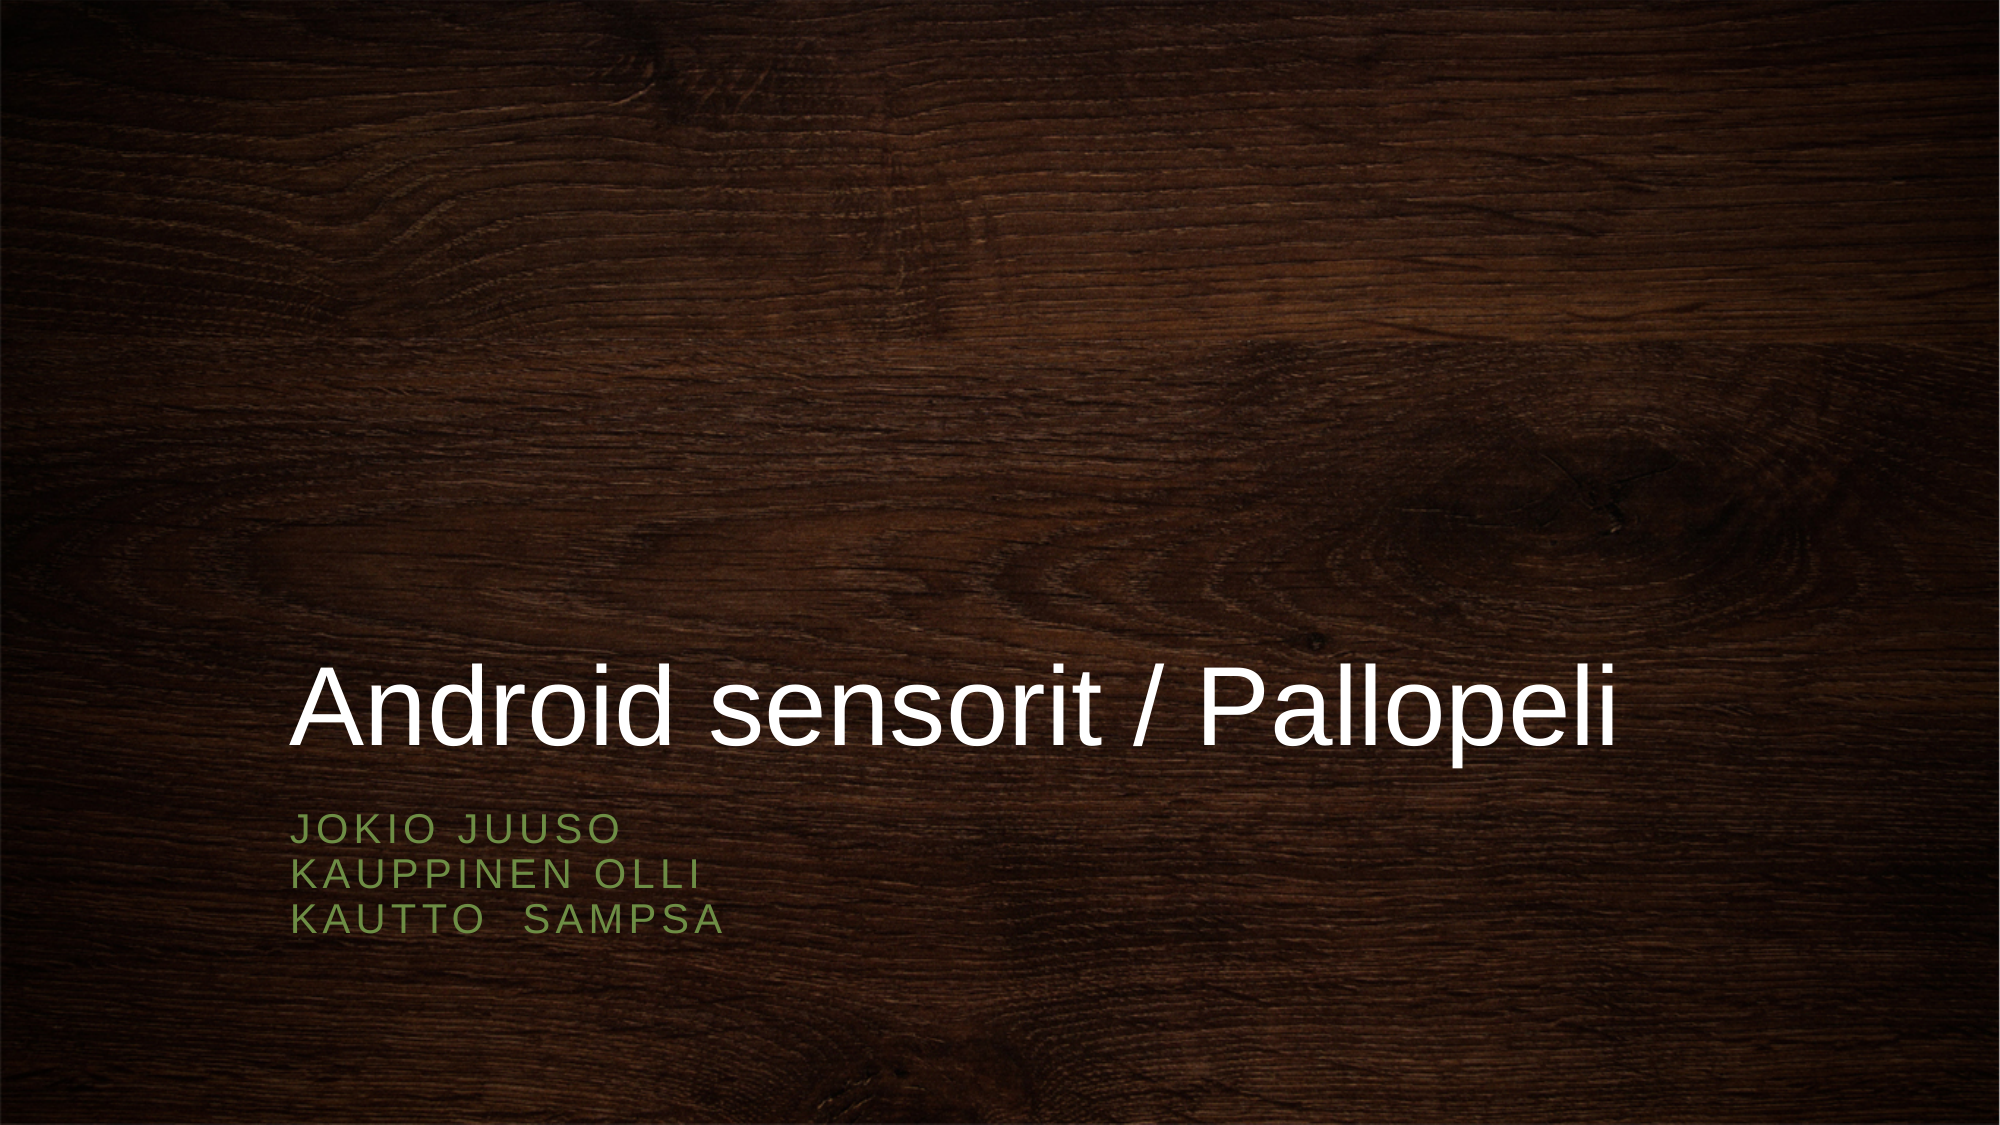

# Android sensorit / Pallopeli
Jokio Juuso
Kauppinen Olli
Kautto  Sampsa